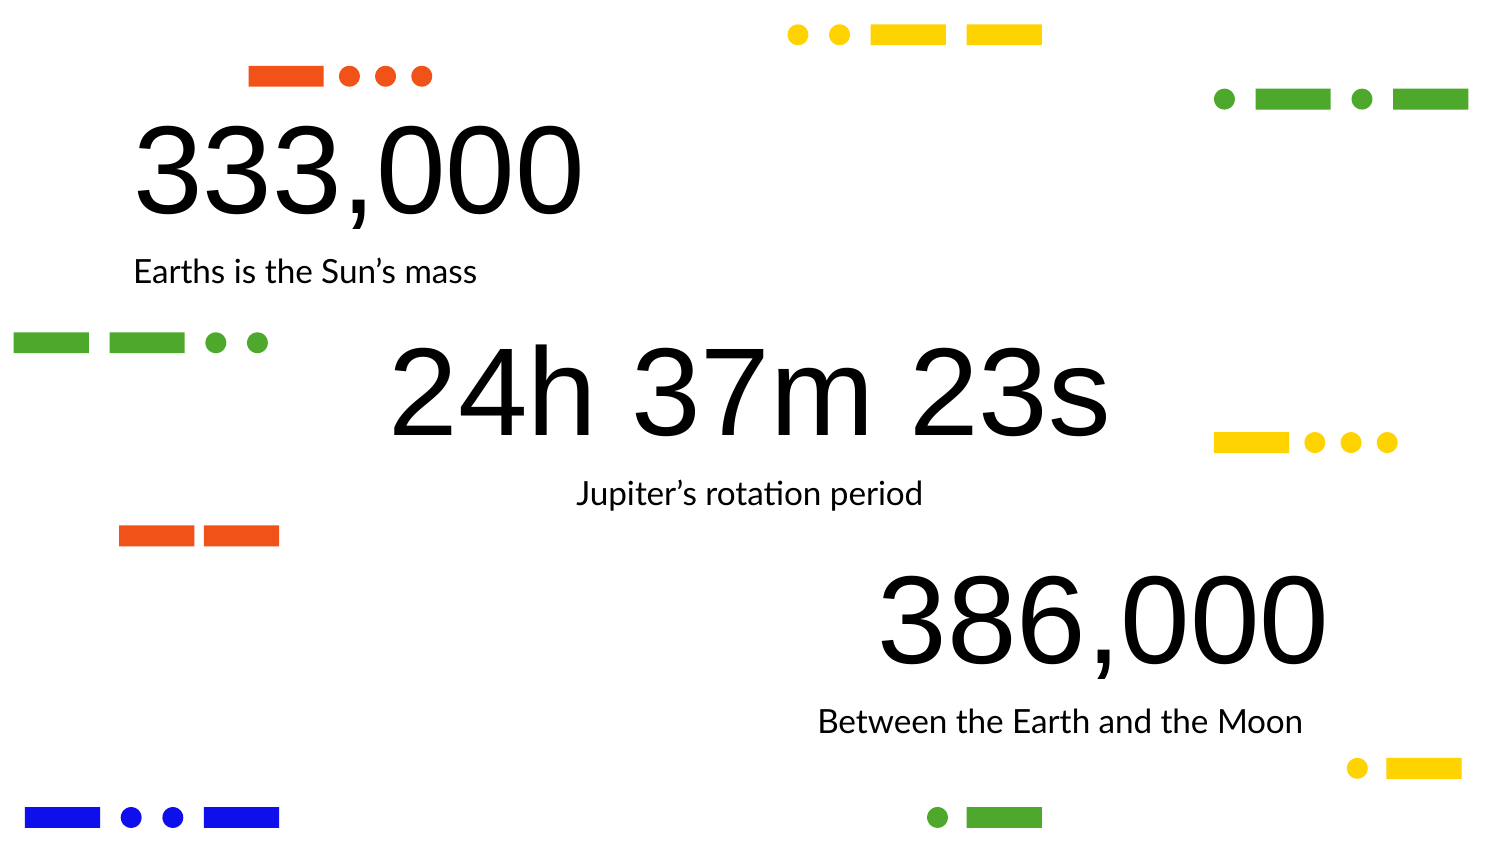

# 333,000
Earths is the Sun’s mass
24h 37m 23s

Jupiter’s rotation period

386,000
Between the Earth and the Moon